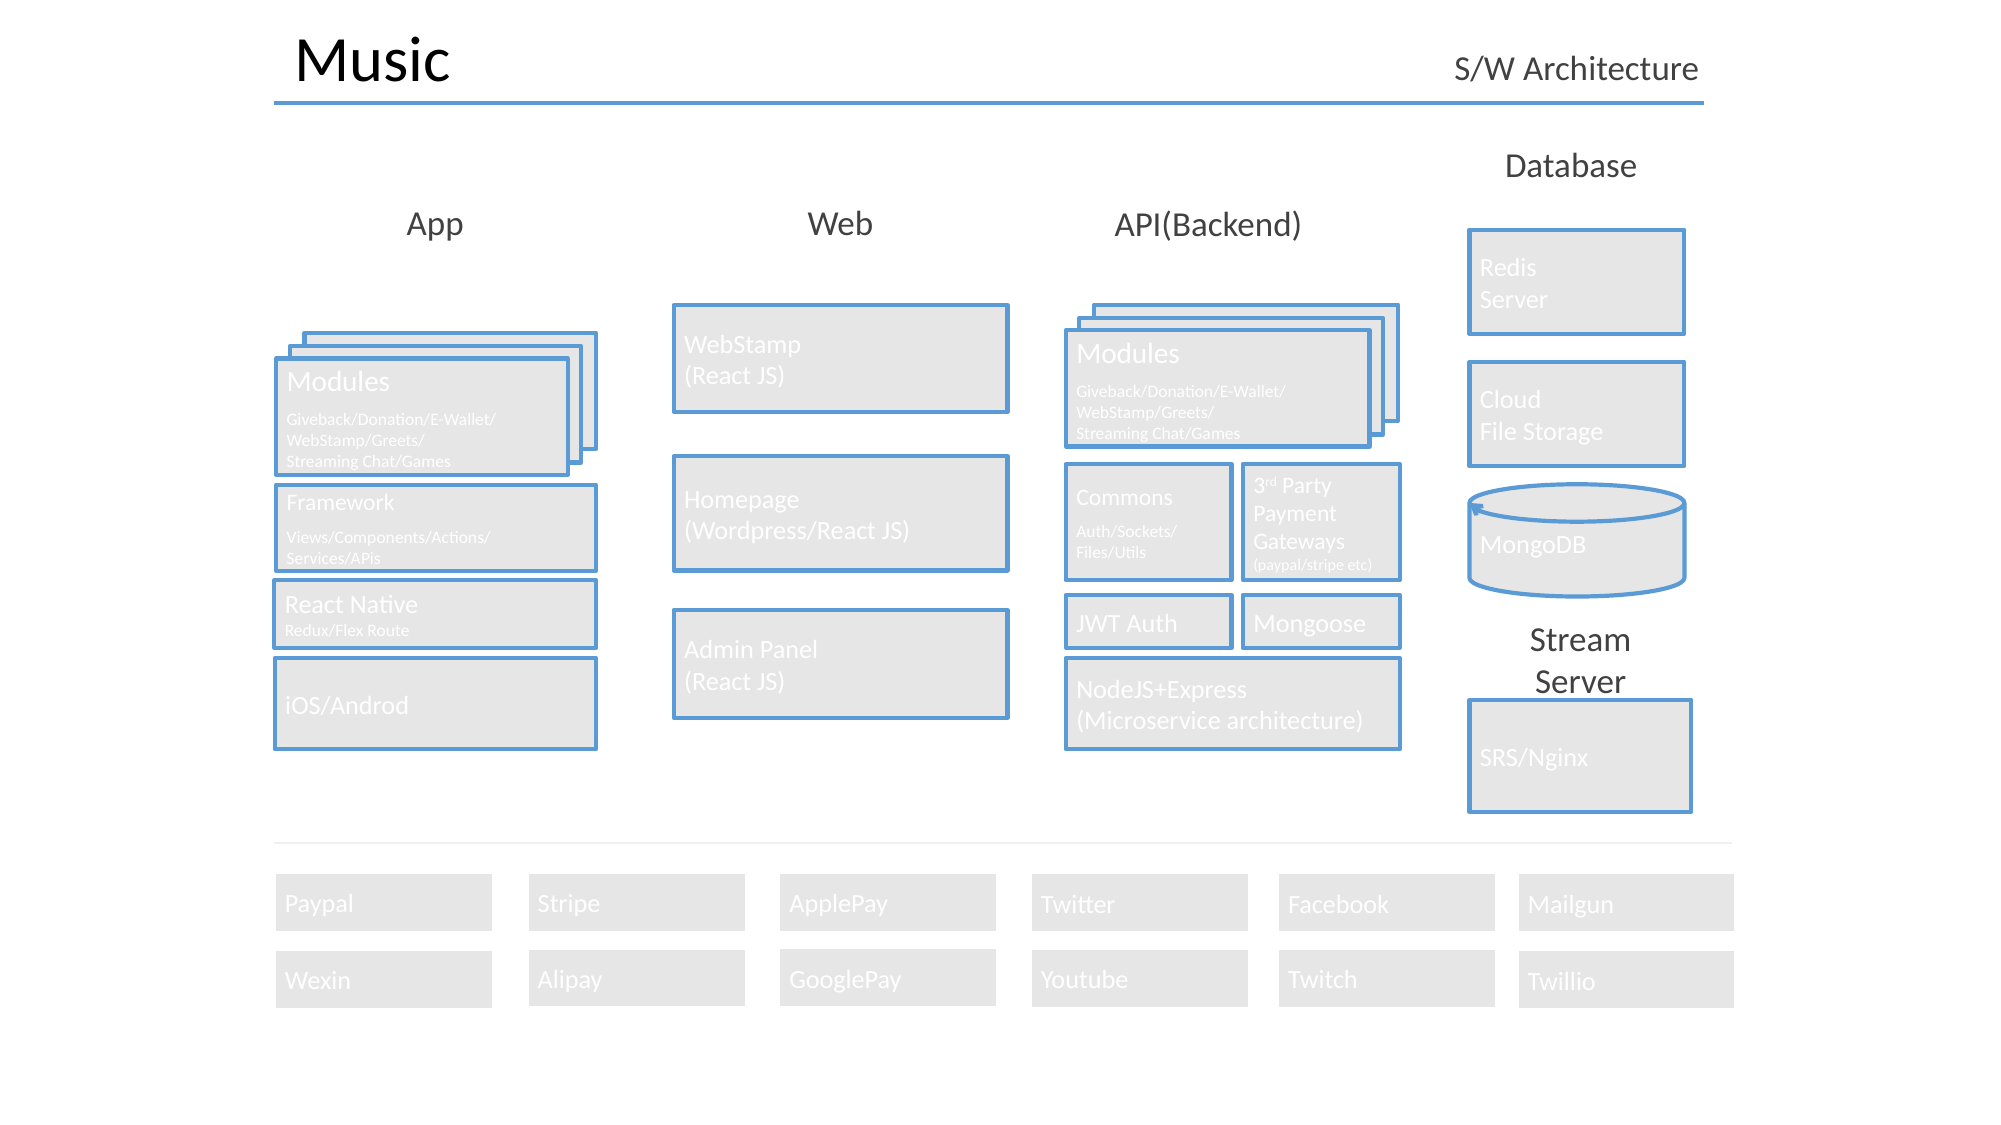

Music
S/W Architecture
Database
App
Web
API(Backend)
Redis
Server
Commons

Auth/Sockets/Files/Utils
WebStamp
(React JS)
Commons

Auth/Sockets/Files/Utils
Modules

Giveback/Donation/E-Wallet/
WebStamp/Greets/
Streaming Chat/Games
Commons

Auth/Sockets/Files/Utils
Commons

Auth/Sockets/Files/Utils
Modules

Giveback/Donation/E-Wallet/
WebStamp/Greets/
Streaming Chat/Games
Cloud
File Storage
Homepage
(Wordpress/React JS)
3rd Party
Payment Gateways
(paypal/stripe etc)
Commons

Auth/Sockets/Files/Utils
MongoDB
Framework

Views/Components/Actions/
Services/APis
React Native
Redux/Flex Route
JWT Auth
Mongoose
Admin Panel
(React JS)
Stream Server
iOS/Androd
NodeJS+Express
(Microservice architecture)
SRS/Nginx

Paypal
Stripe
ApplePay
Twitter
Facebook
Mailgun
GooglePay
Alipay
Youtube
Twitch
Wexin
Twillio